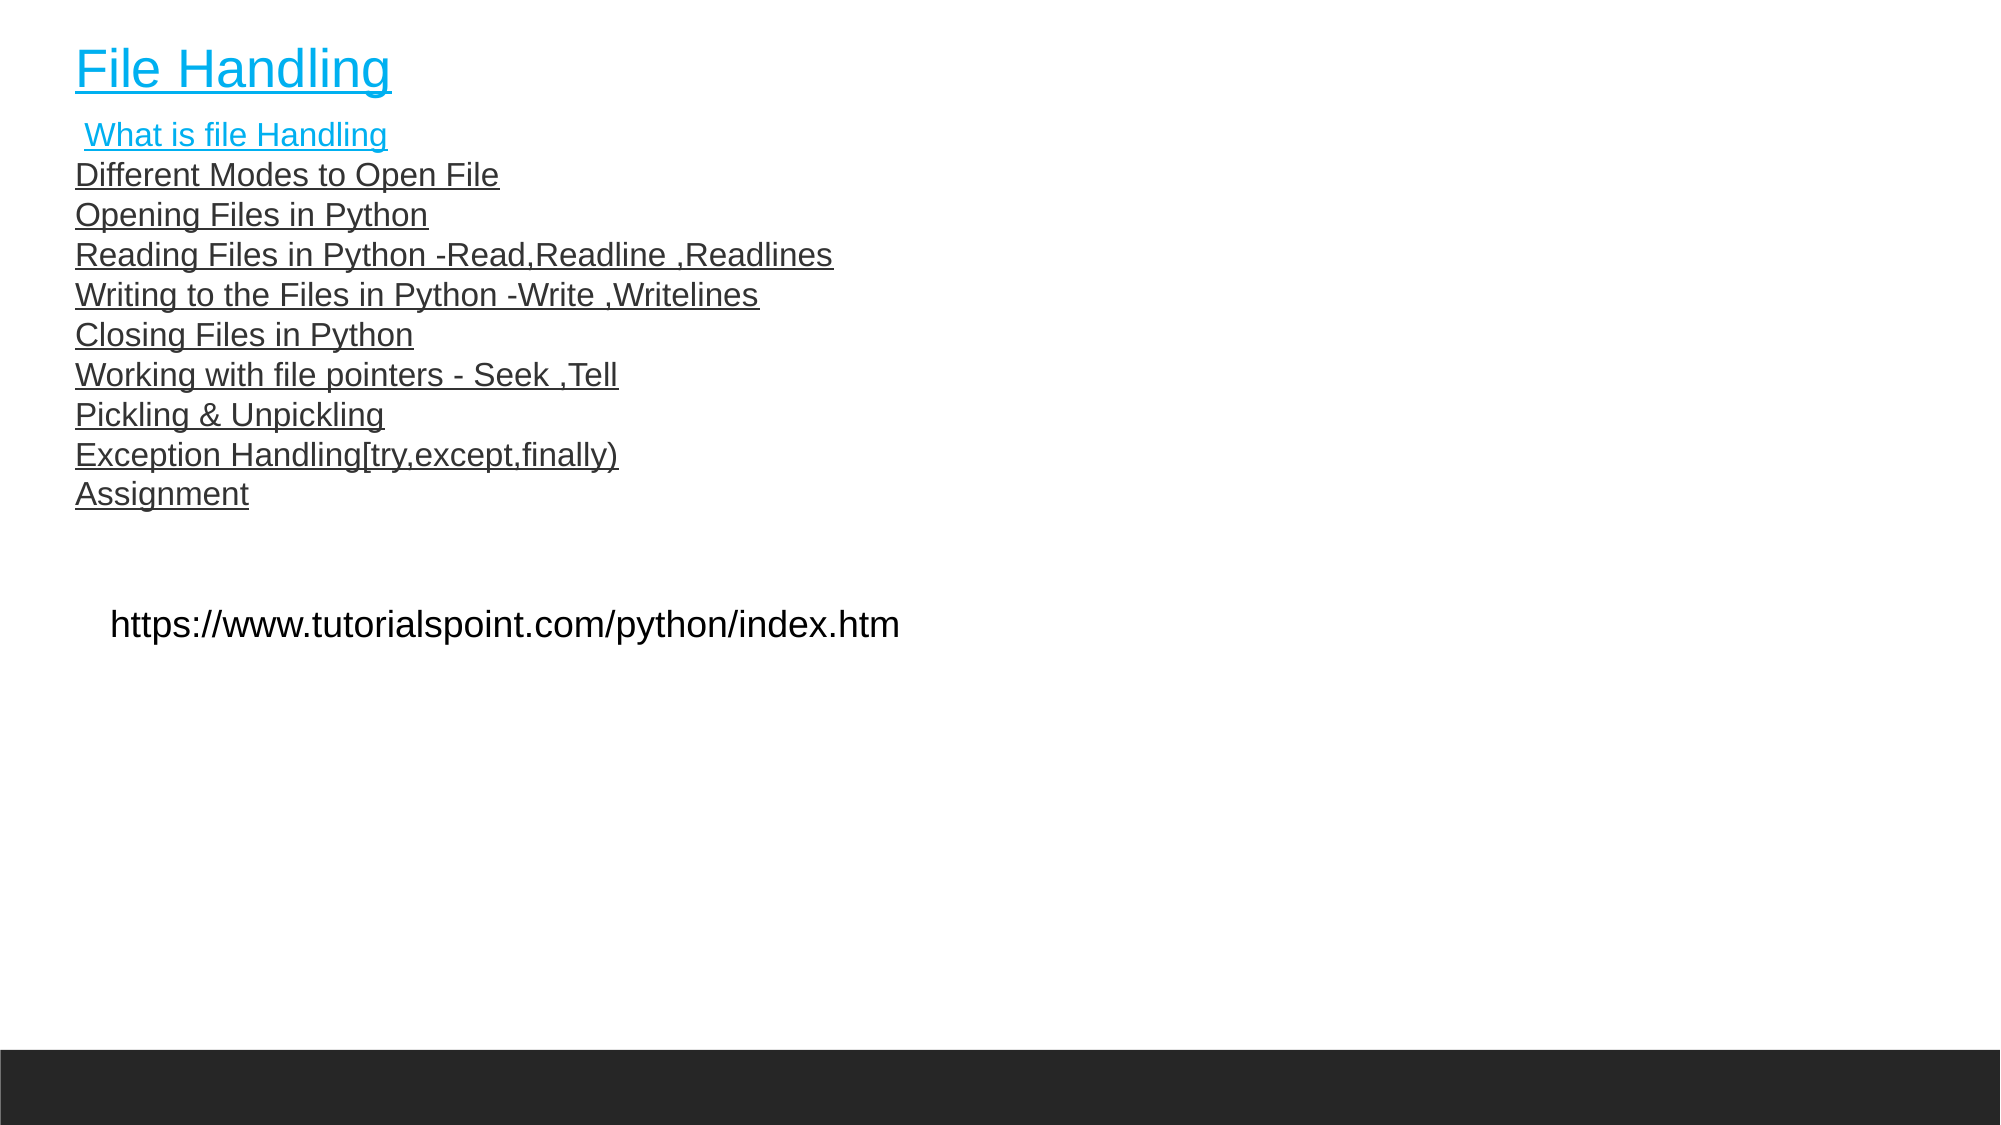

File Handling
 What is file Handling
Different Modes to Open File
Opening Files in Python
Reading Files in Python -Read,Readline ,Readlines
Writing to the Files in Python -Write ,Writelines
Closing Files in Python
Working with file pointers - Seek ,Tell
Pickling & Unpickling
Exception Handling[try,except,finally)
Assignment
https://www.tutorialspoint.com/python/index.htm